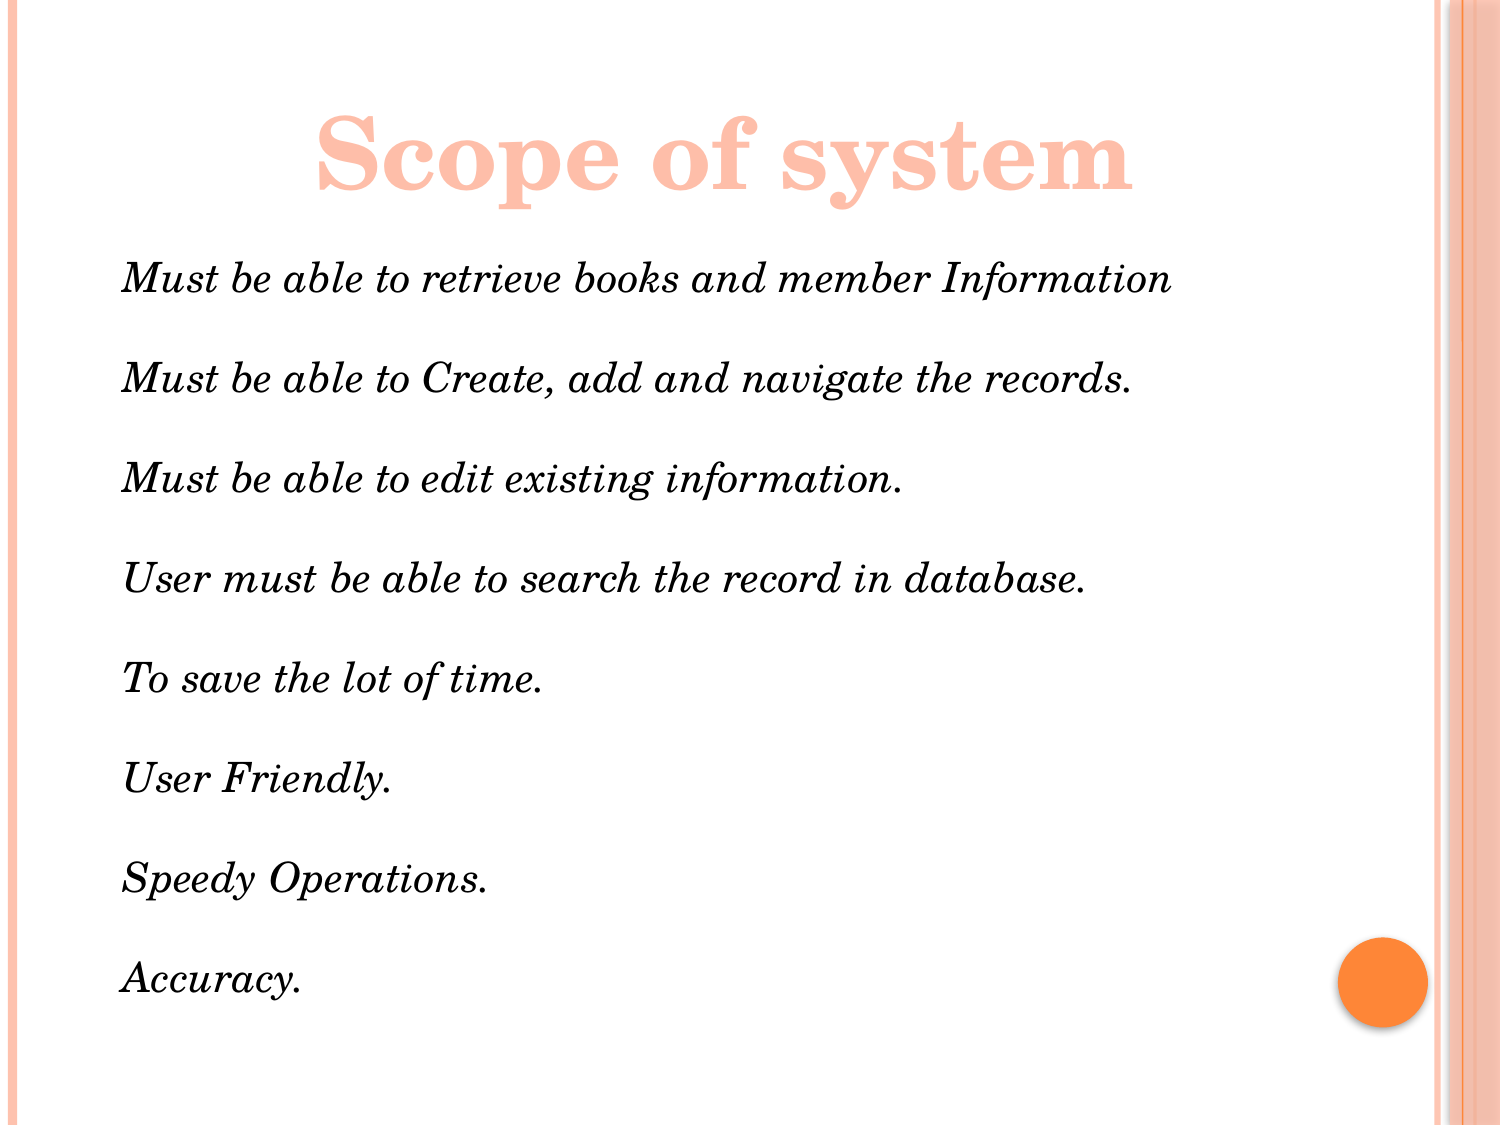

Scope of system
Must be able to retrieve books and member Information

Must be able to Create, add and navigate the records.

Must be able to edit existing information.

User must be able to search the record in database.

To save the lot of time.

User Friendly.

Speedy Operations.

Accuracy.